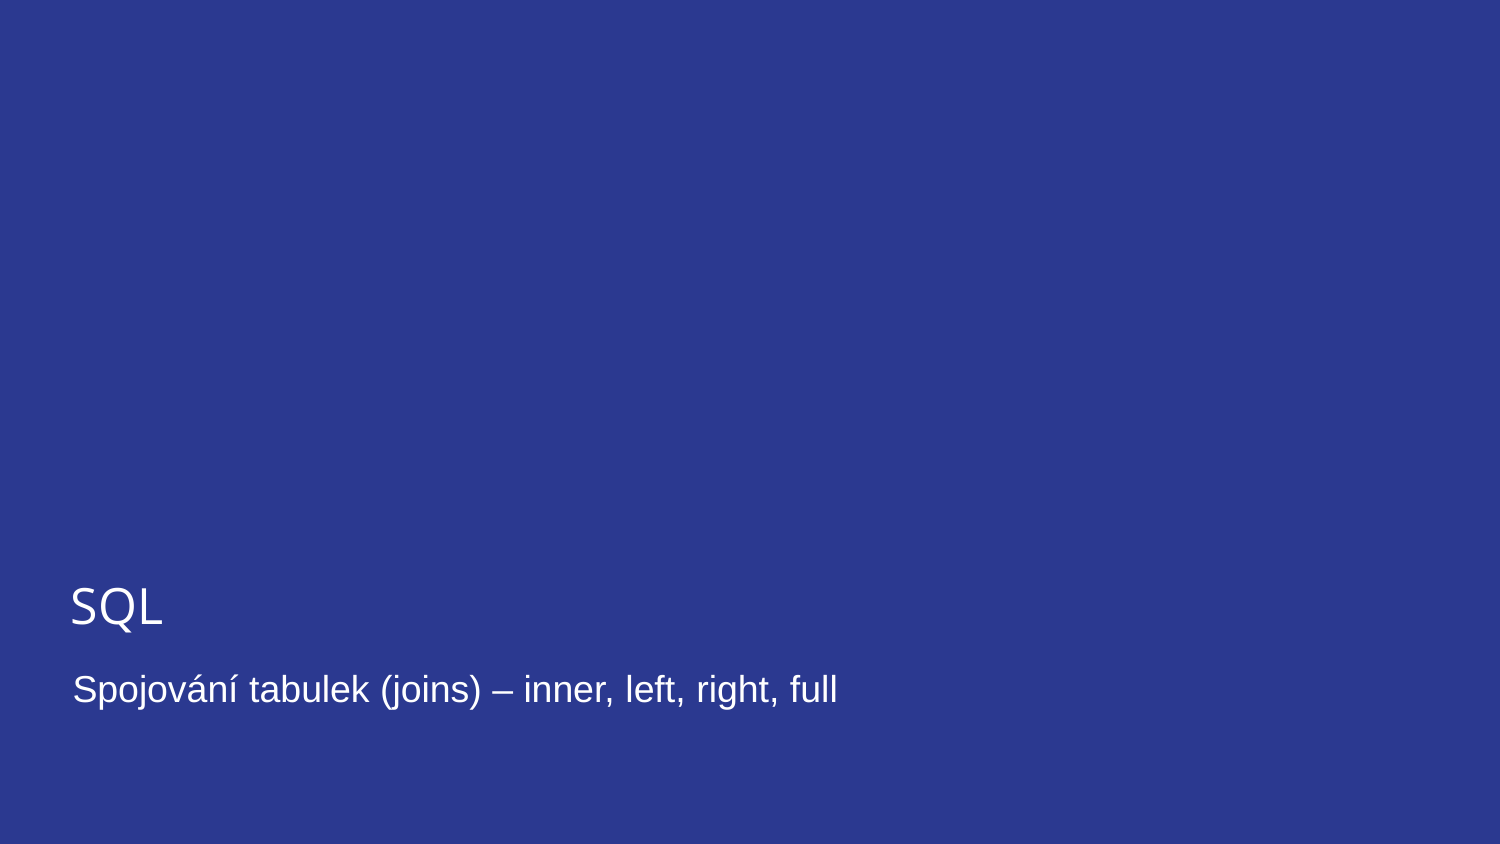

# SQL
Spojování tabulek (joins) – inner, left, right, full